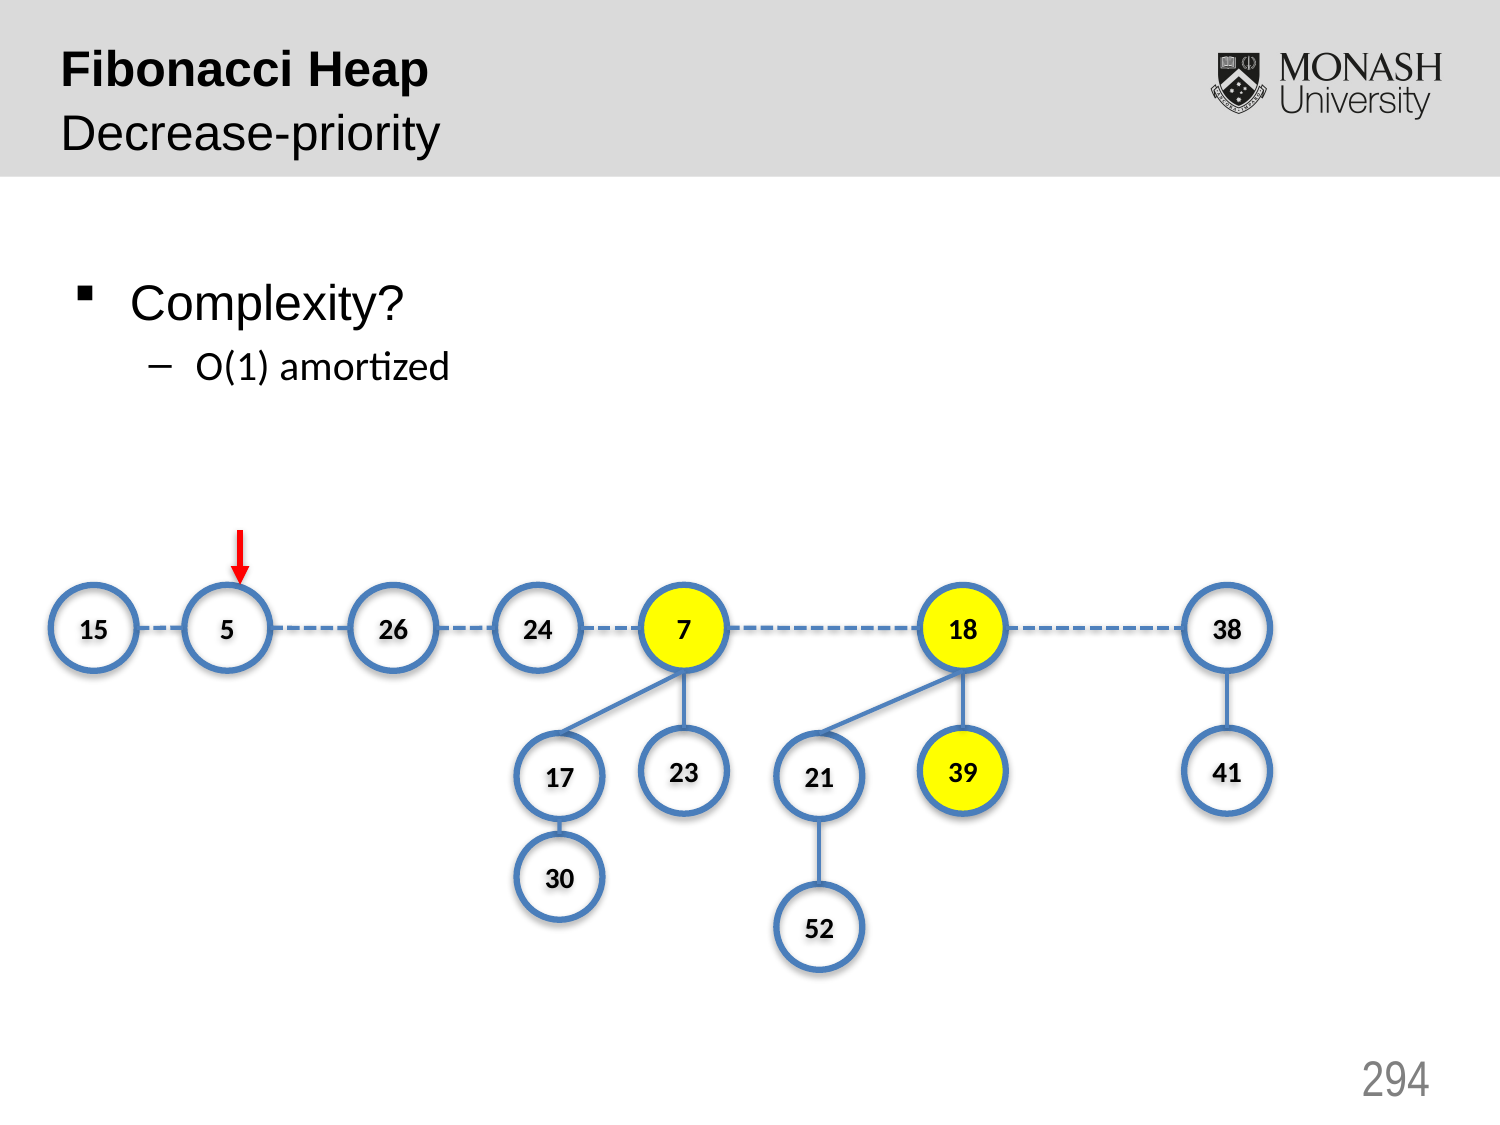

Fibonacci Heap
Decrease-priority
Complexity?
O(1) amortized

5
24
7
15
26
18
38
23
39
41
17
21
30
52